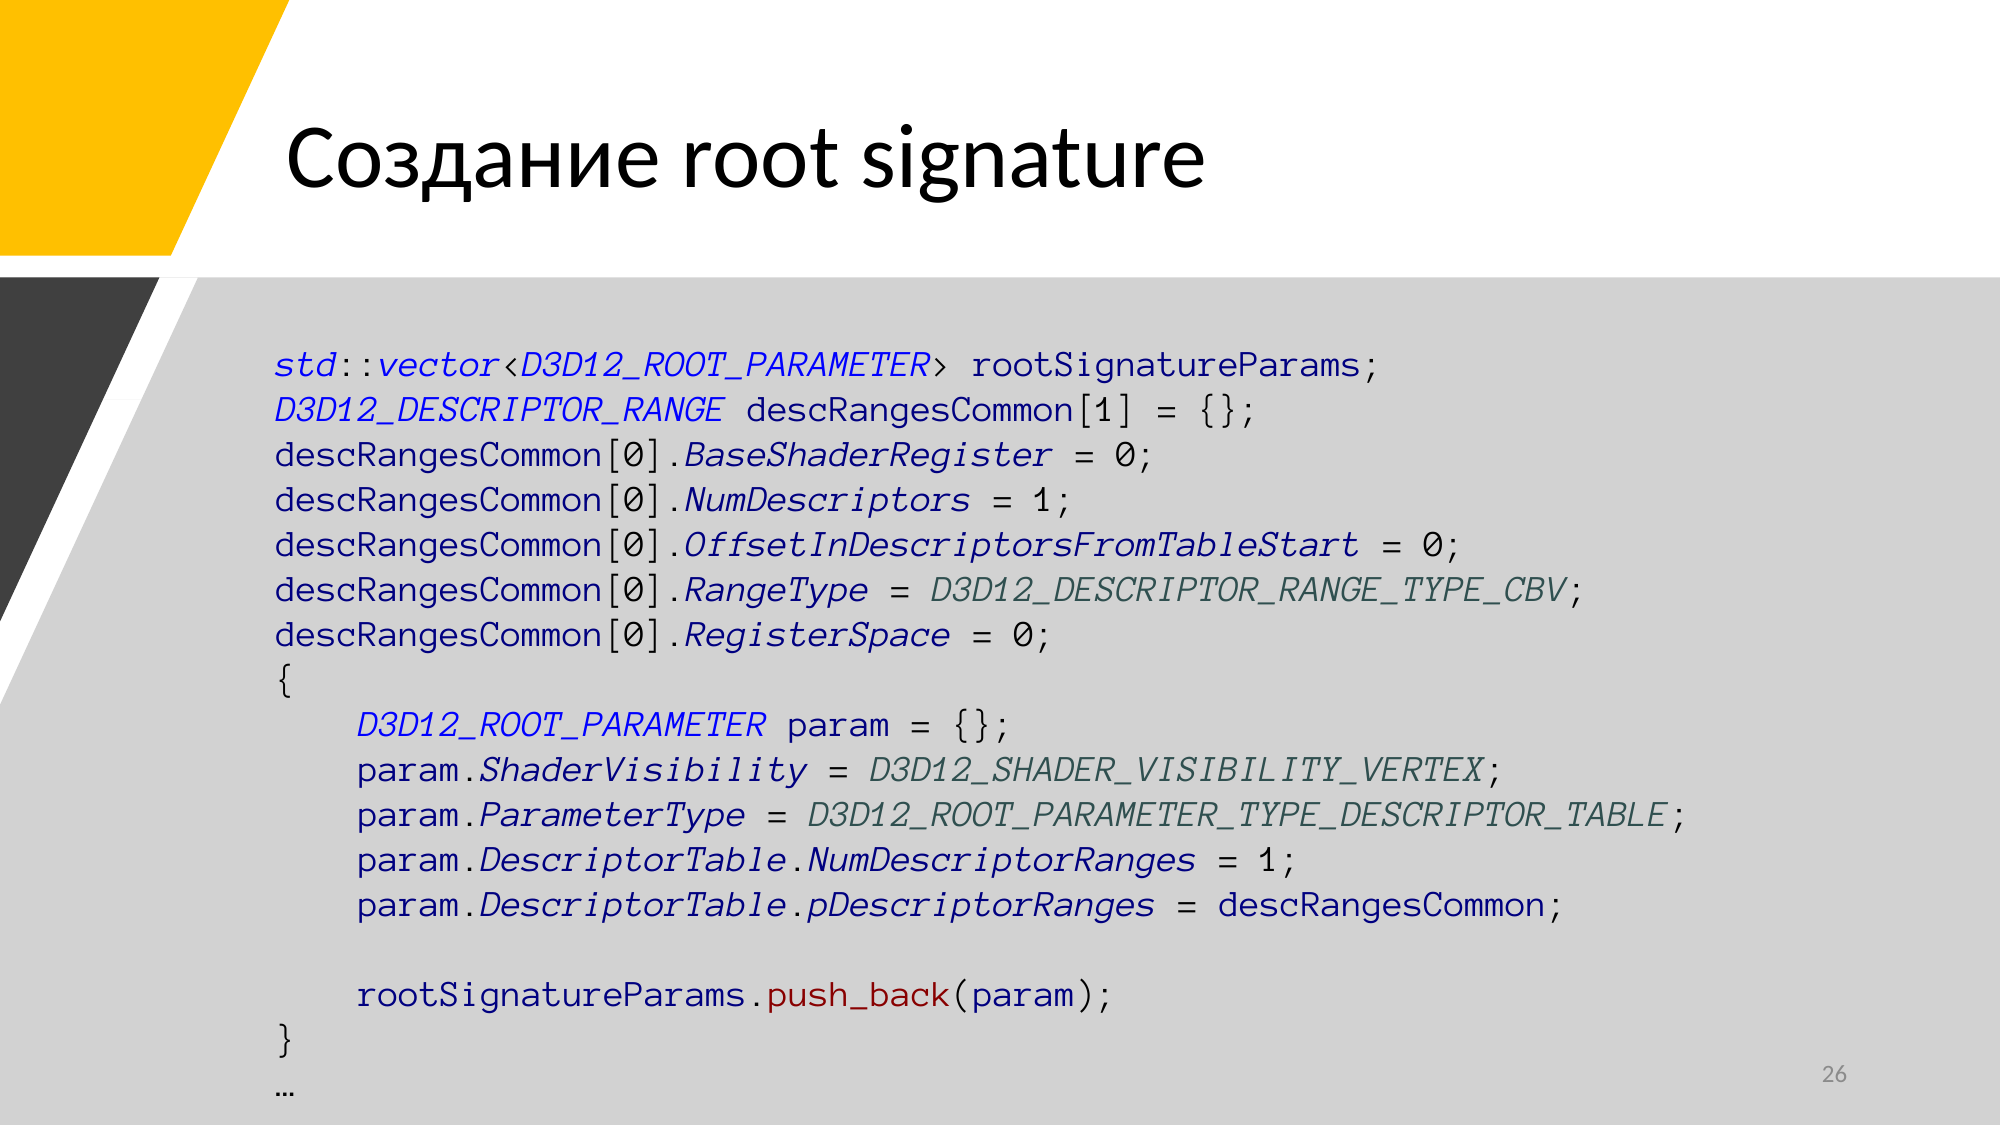

# Создание root signature

std::vector<D3D12_ROOT_PARAMETER> rootSignatureParams;
D3D12_DESCRIPTOR_RANGE descRangesCommon[1] = {};
descRangesCommon[0].BaseShaderRegister = 0;
descRangesCommon[0].NumDescriptors = 1;
descRangesCommon[0].OffsetInDescriptorsFromTableStart = 0;
descRangesCommon[0].RangeType = D3D12_DESCRIPTOR_RANGE_TYPE_CBV;
descRangesCommon[0].RegisterSpace = 0;
{
    D3D12_ROOT_PARAMETER param = {};
    param.ShaderVisibility = D3D12_SHADER_VISIBILITY_VERTEX;
    param.ParameterType = D3D12_ROOT_PARAMETER_TYPE_DESCRIPTOR_TABLE;
    param.DescriptorTable.NumDescriptorRanges = 1;
    param.DescriptorTable.pDescriptorRanges = descRangesCommon;

    rootSignatureParams.push_back(param);
}
…
26